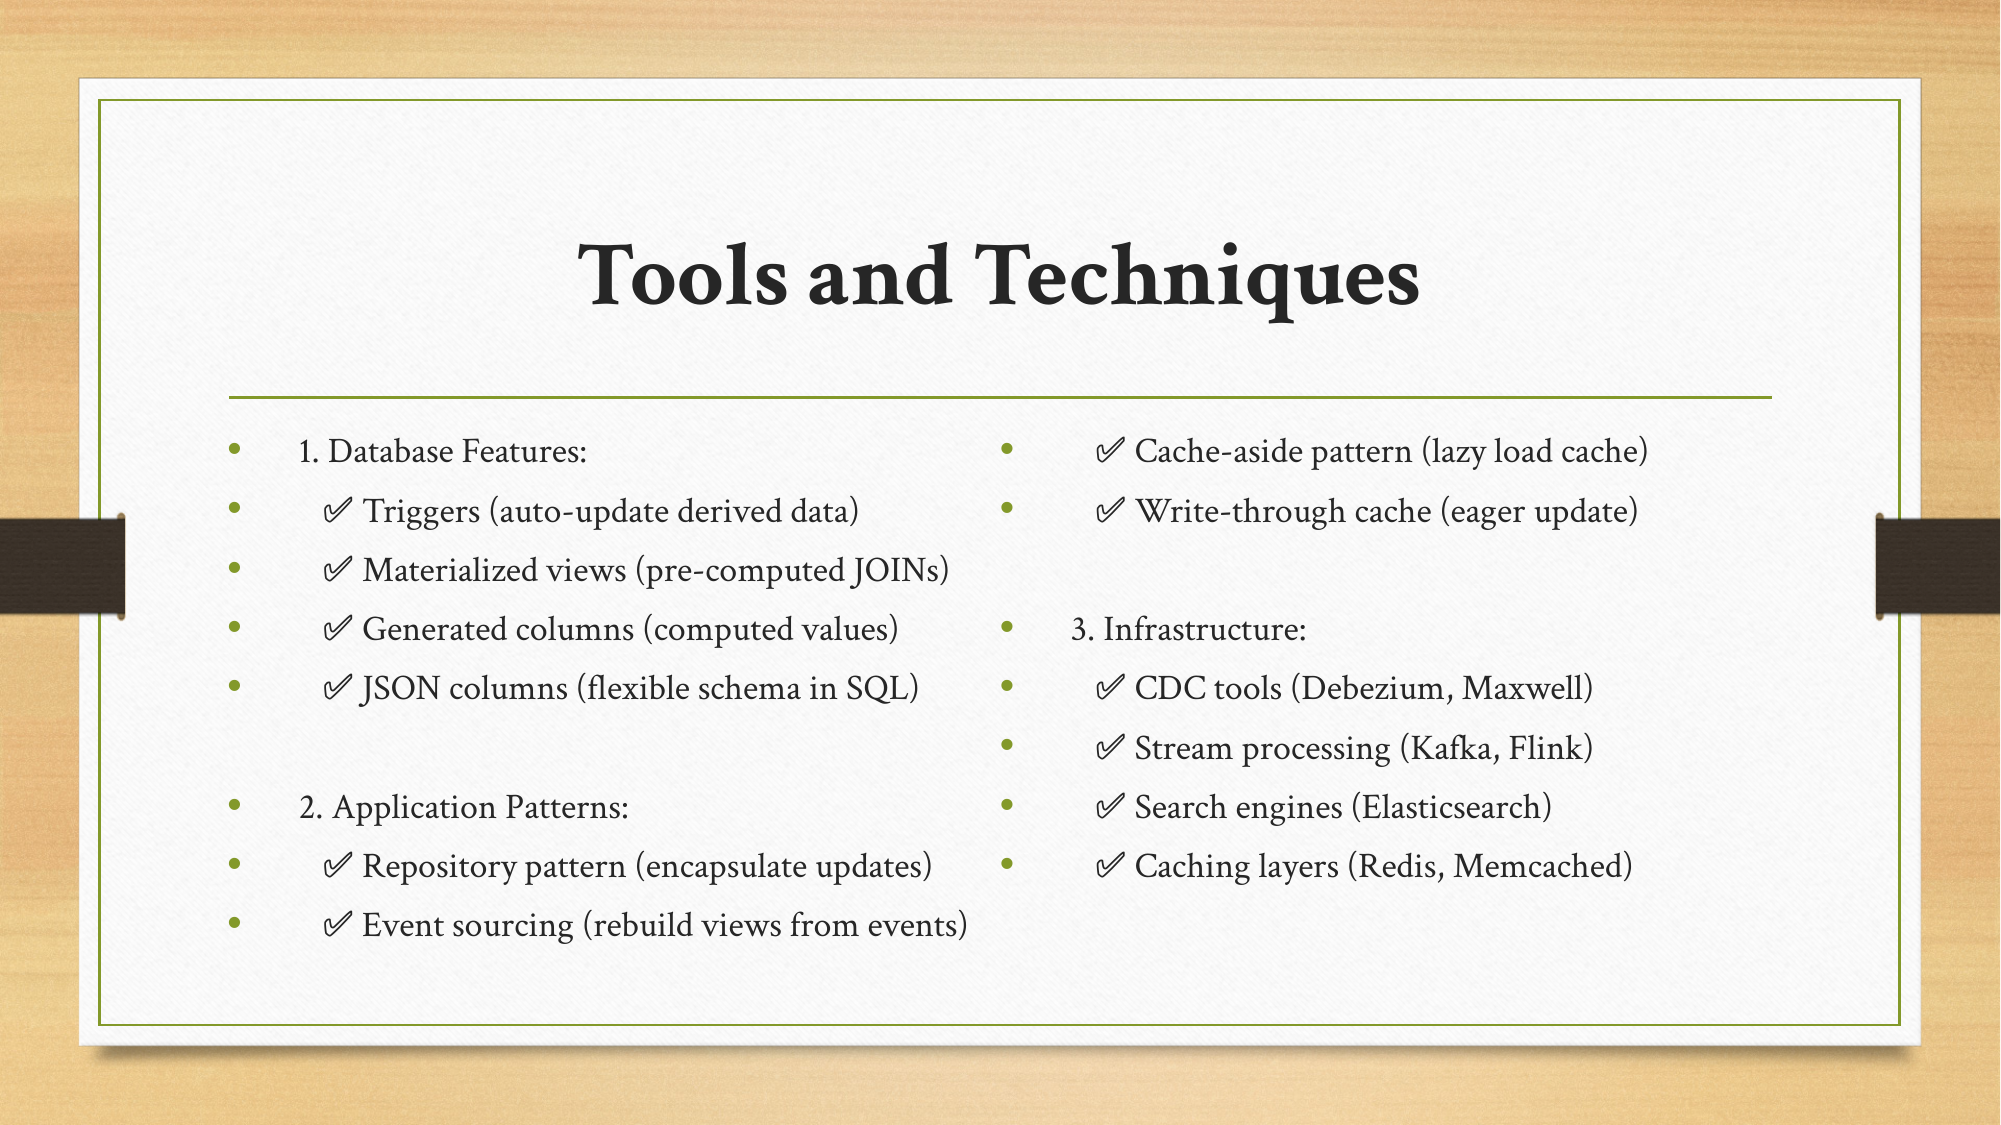

# Tools and Techniques
1. Database Features:
   ✅ Triggers (auto-update derived data)
   ✅ Materialized views (pre-computed JOINs)
   ✅ Generated columns (computed values)
   ✅ JSON columns (flexible schema in SQL)

2. Application Patterns:
   ✅ Repository pattern (encapsulate updates)
   ✅ Event sourcing (rebuild views from events)
   ✅ Cache-aside pattern (lazy load cache)
   ✅ Write-through cache (eager update)

3. Infrastructure:
   ✅ CDC tools (Debezium, Maxwell)
   ✅ Stream processing (Kafka, Flink)
   ✅ Search engines (Elasticsearch)
   ✅ Caching layers (Redis, Memcached)